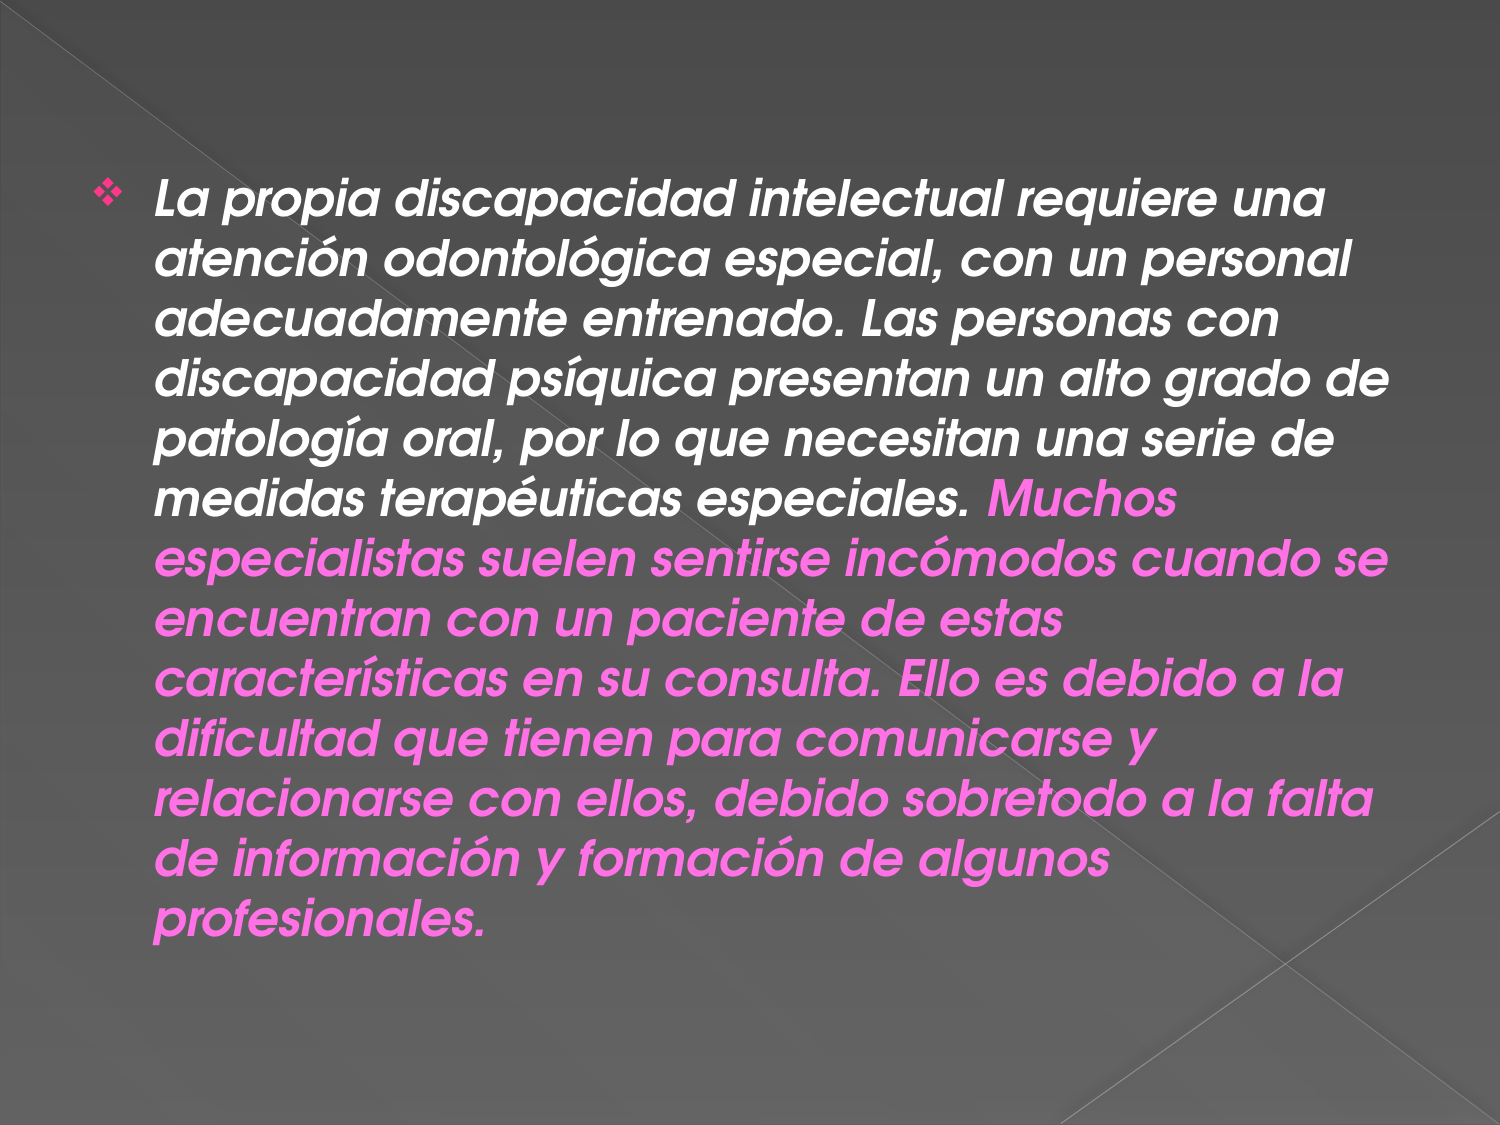

La propia discapacidad intelectual requiere una atención odontológica especial, con un personal adecuadamente entrenado. Las personas con discapacidad psíquica presentan un alto grado de patología oral, por lo que necesitan una serie de medidas terapéuticas especiales. Muchos especialistas suelen sentirse incómodos cuando se encuentran con un paciente de estas características en su consulta. Ello es debido a la dificultad que tienen para comunicarse y relacionarse con ellos, debido sobretodo a la falta de información y formación de algunos profesionales.